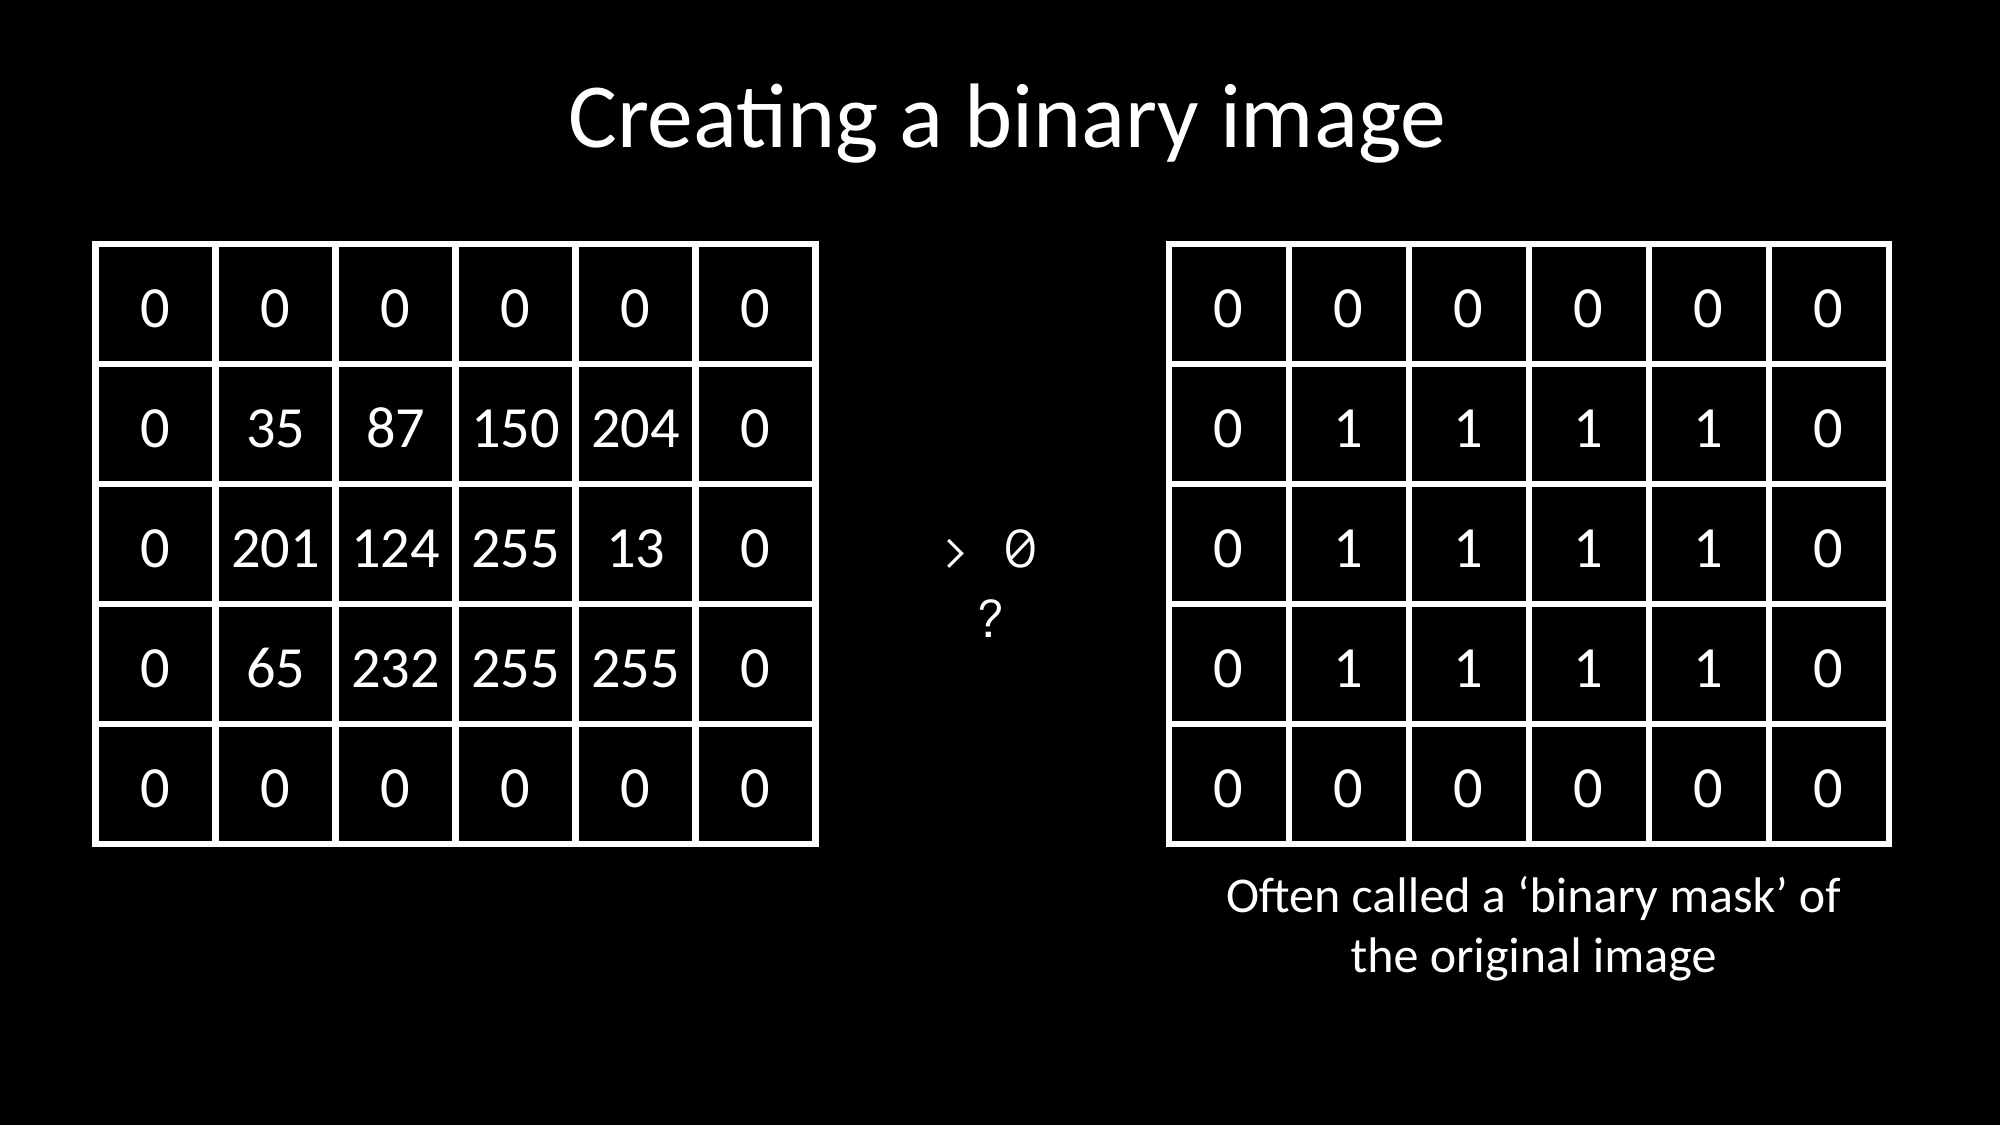

Creating a binary image
0
0
0
0
0
0
0
35
87
150
204
0
0
201
124
255
13
0
0
65
232
255
255
0
0
0
0
0
0
0
0
0
0
0
0
0
0
1
1
1
1
0
0
1
1
1
1
0
0
1
1
1
1
0
0
0
0
0
0
0
> 0
 ?
Often called a ‘binary mask’ of the original image